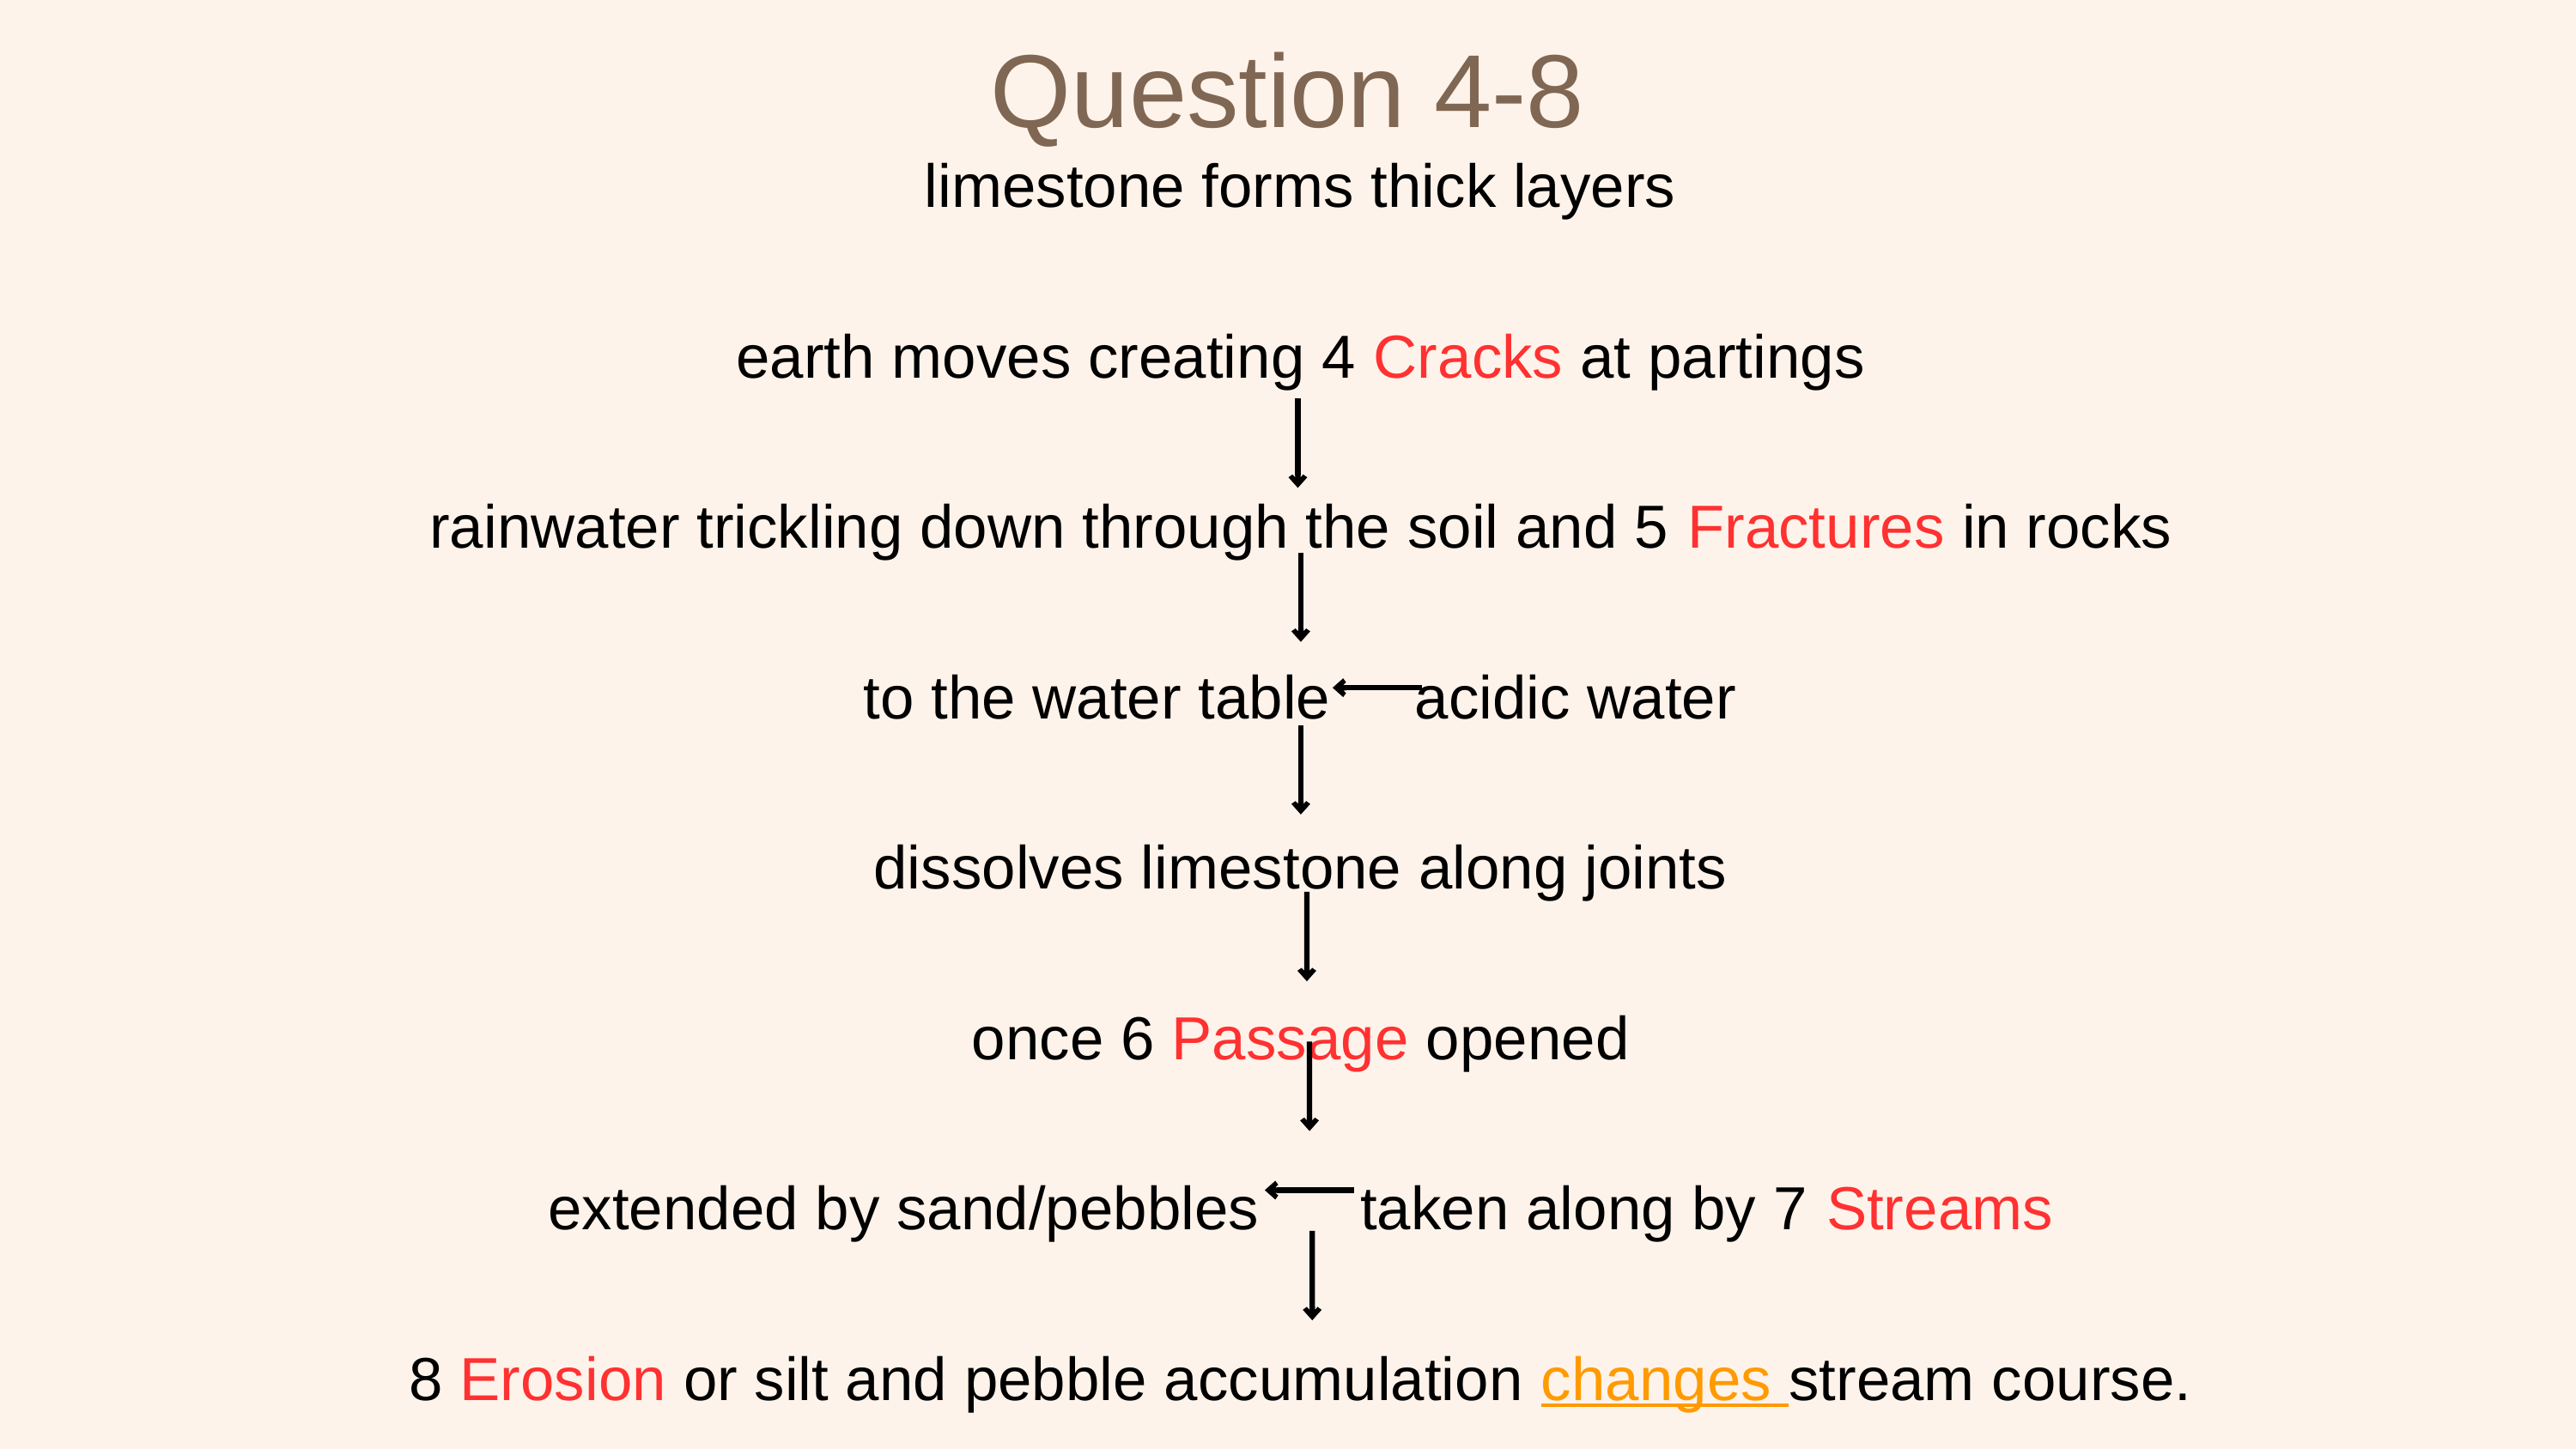

Question 4-8
limestone forms thick layers

earth moves creating 4 Cracks at partings

rainwater trickling down through the soil and 5 Fractures in rocks

to the water table     acidic water

dissolves limestone along joints

once 6 Passage opened

extended by sand/pebbles      taken along by 7 Streams

8 Erosion or silt and pebble accumulation changes stream course.
THE CREATION OF LIMESTONE CAVES
THE CREATION OF LIMESTONE CAVES

THE CREATION OF LIMESTONE CAVES